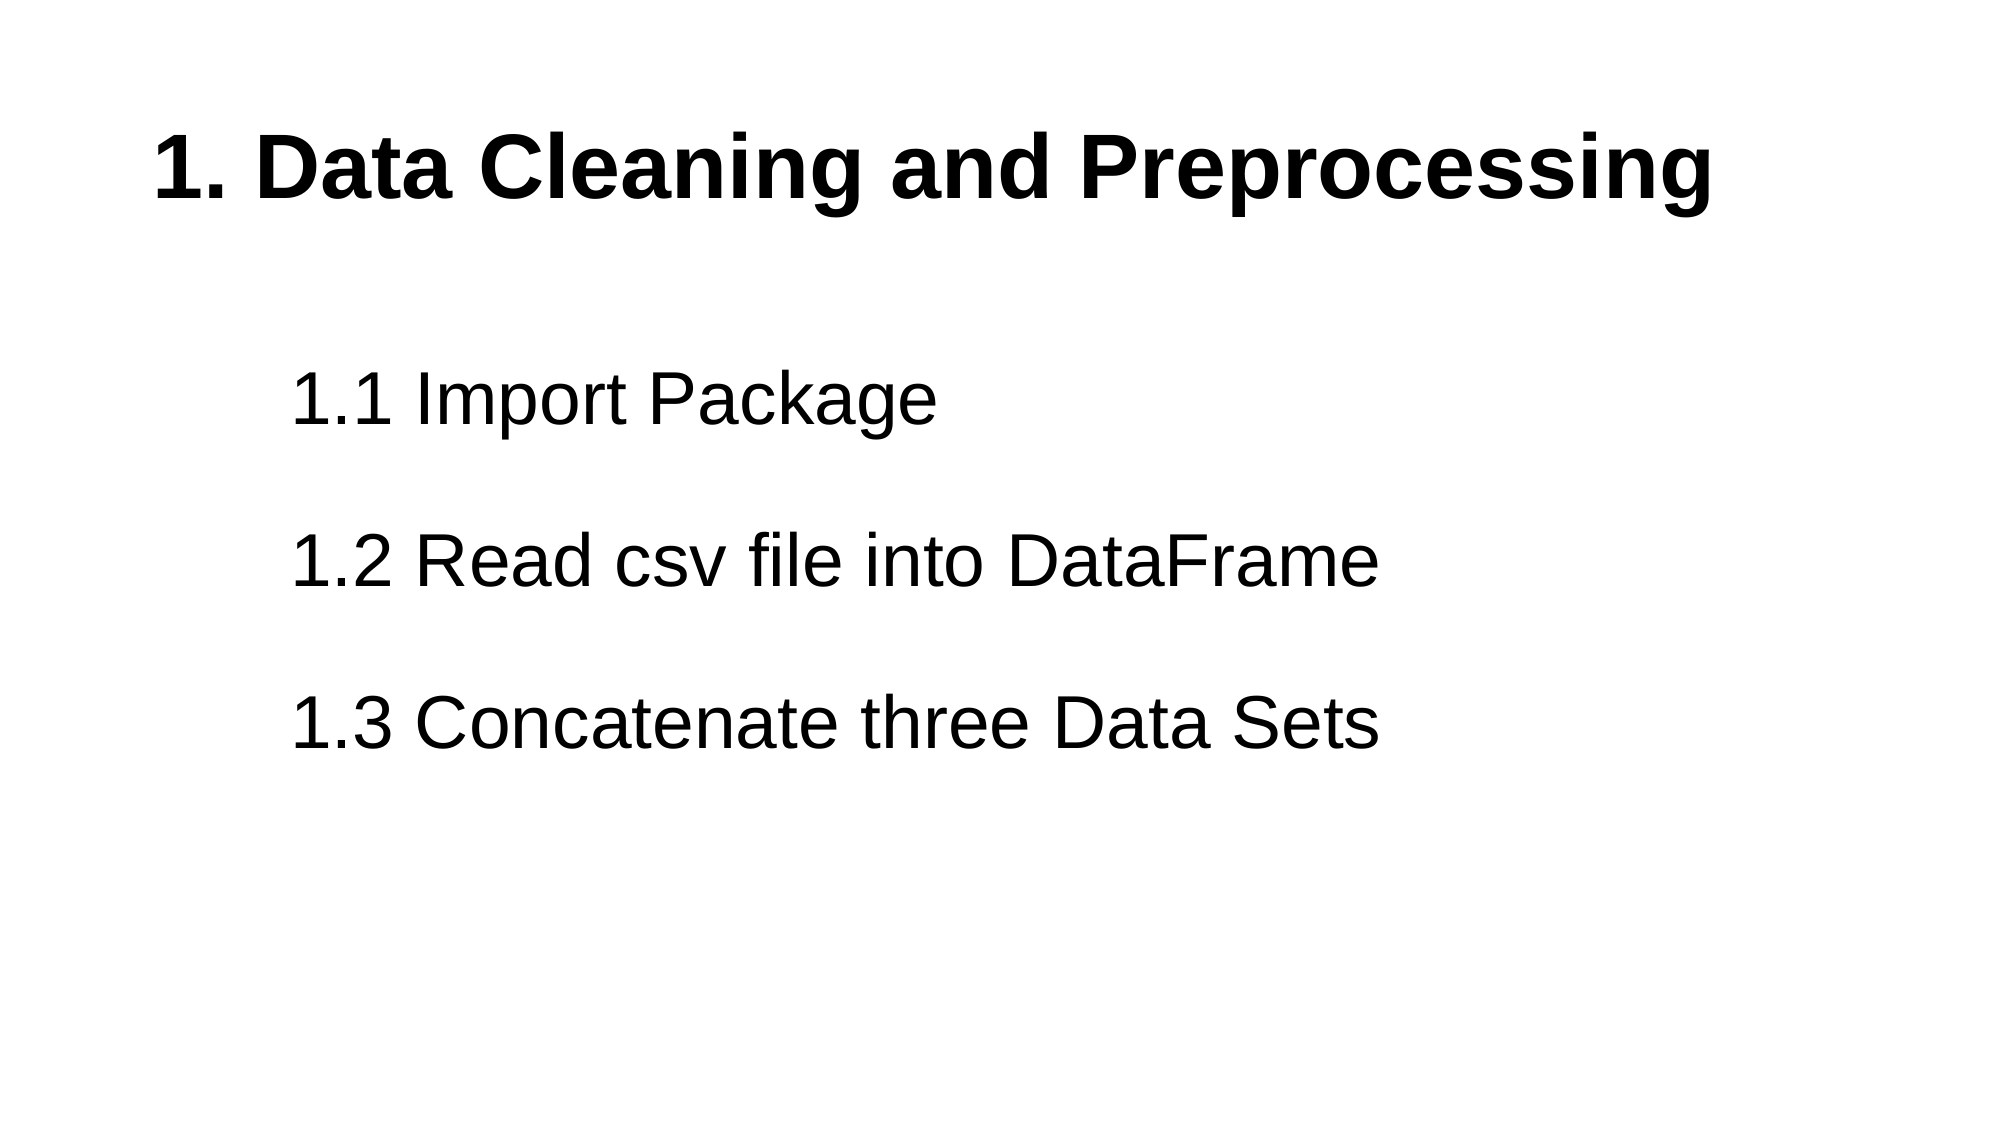

# 1. Data Cleaning and Preprocessing
1.1 Import Package

1.2 Read csv file into DataFrame

1.3 Concatenate three Data Sets